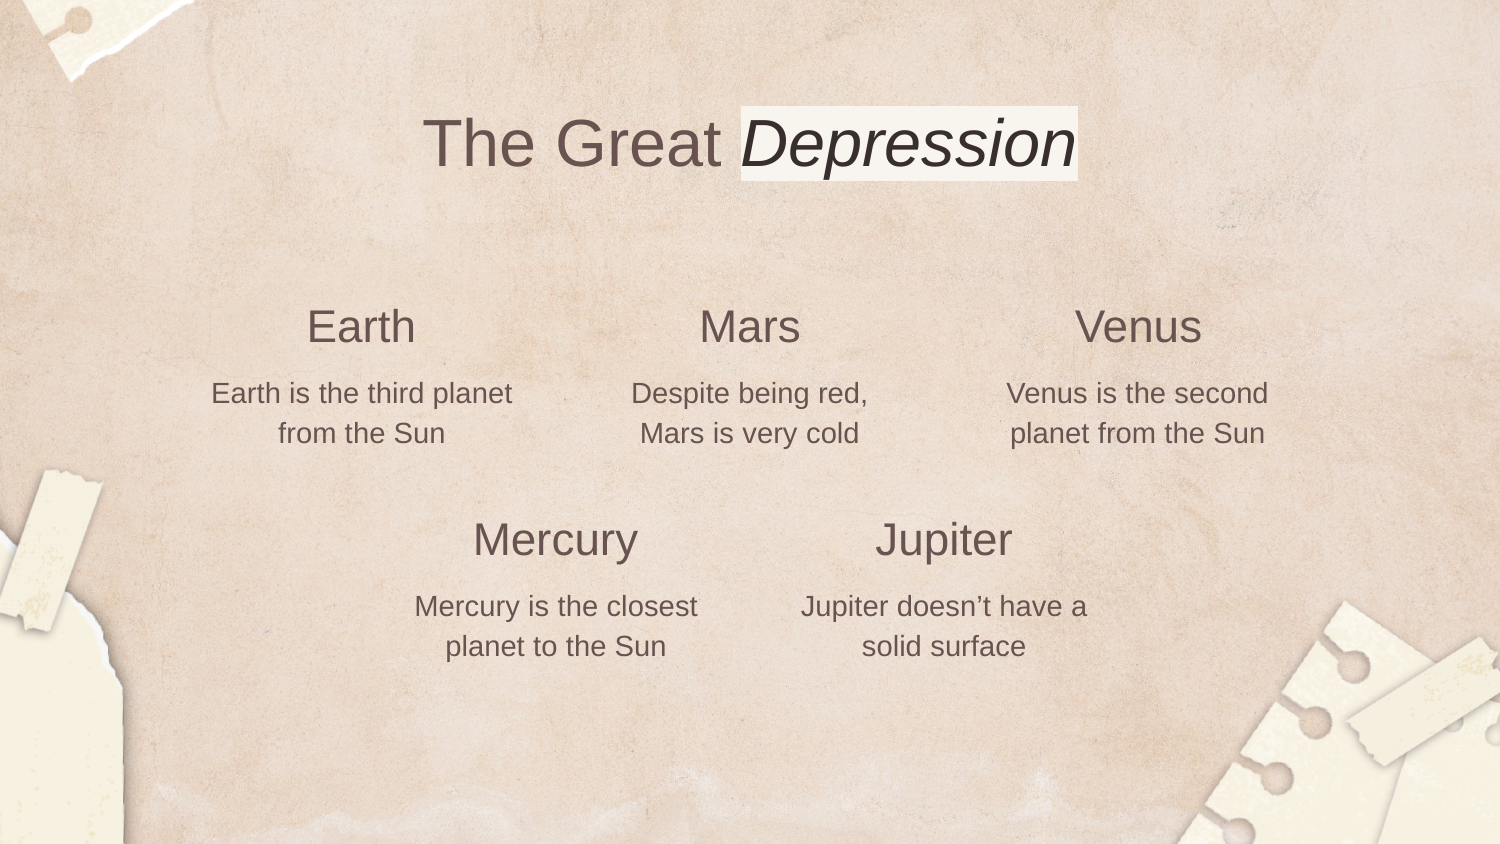

# The Great Depression
Earth
Mars
Venus
Earth is the third planet from the Sun
Despite being red, Mars is very cold
Venus is the second planet from the Sun
Mercury
Jupiter
Mercury is the closest planet to the Sun
Jupiter doesn’t have a solid surface